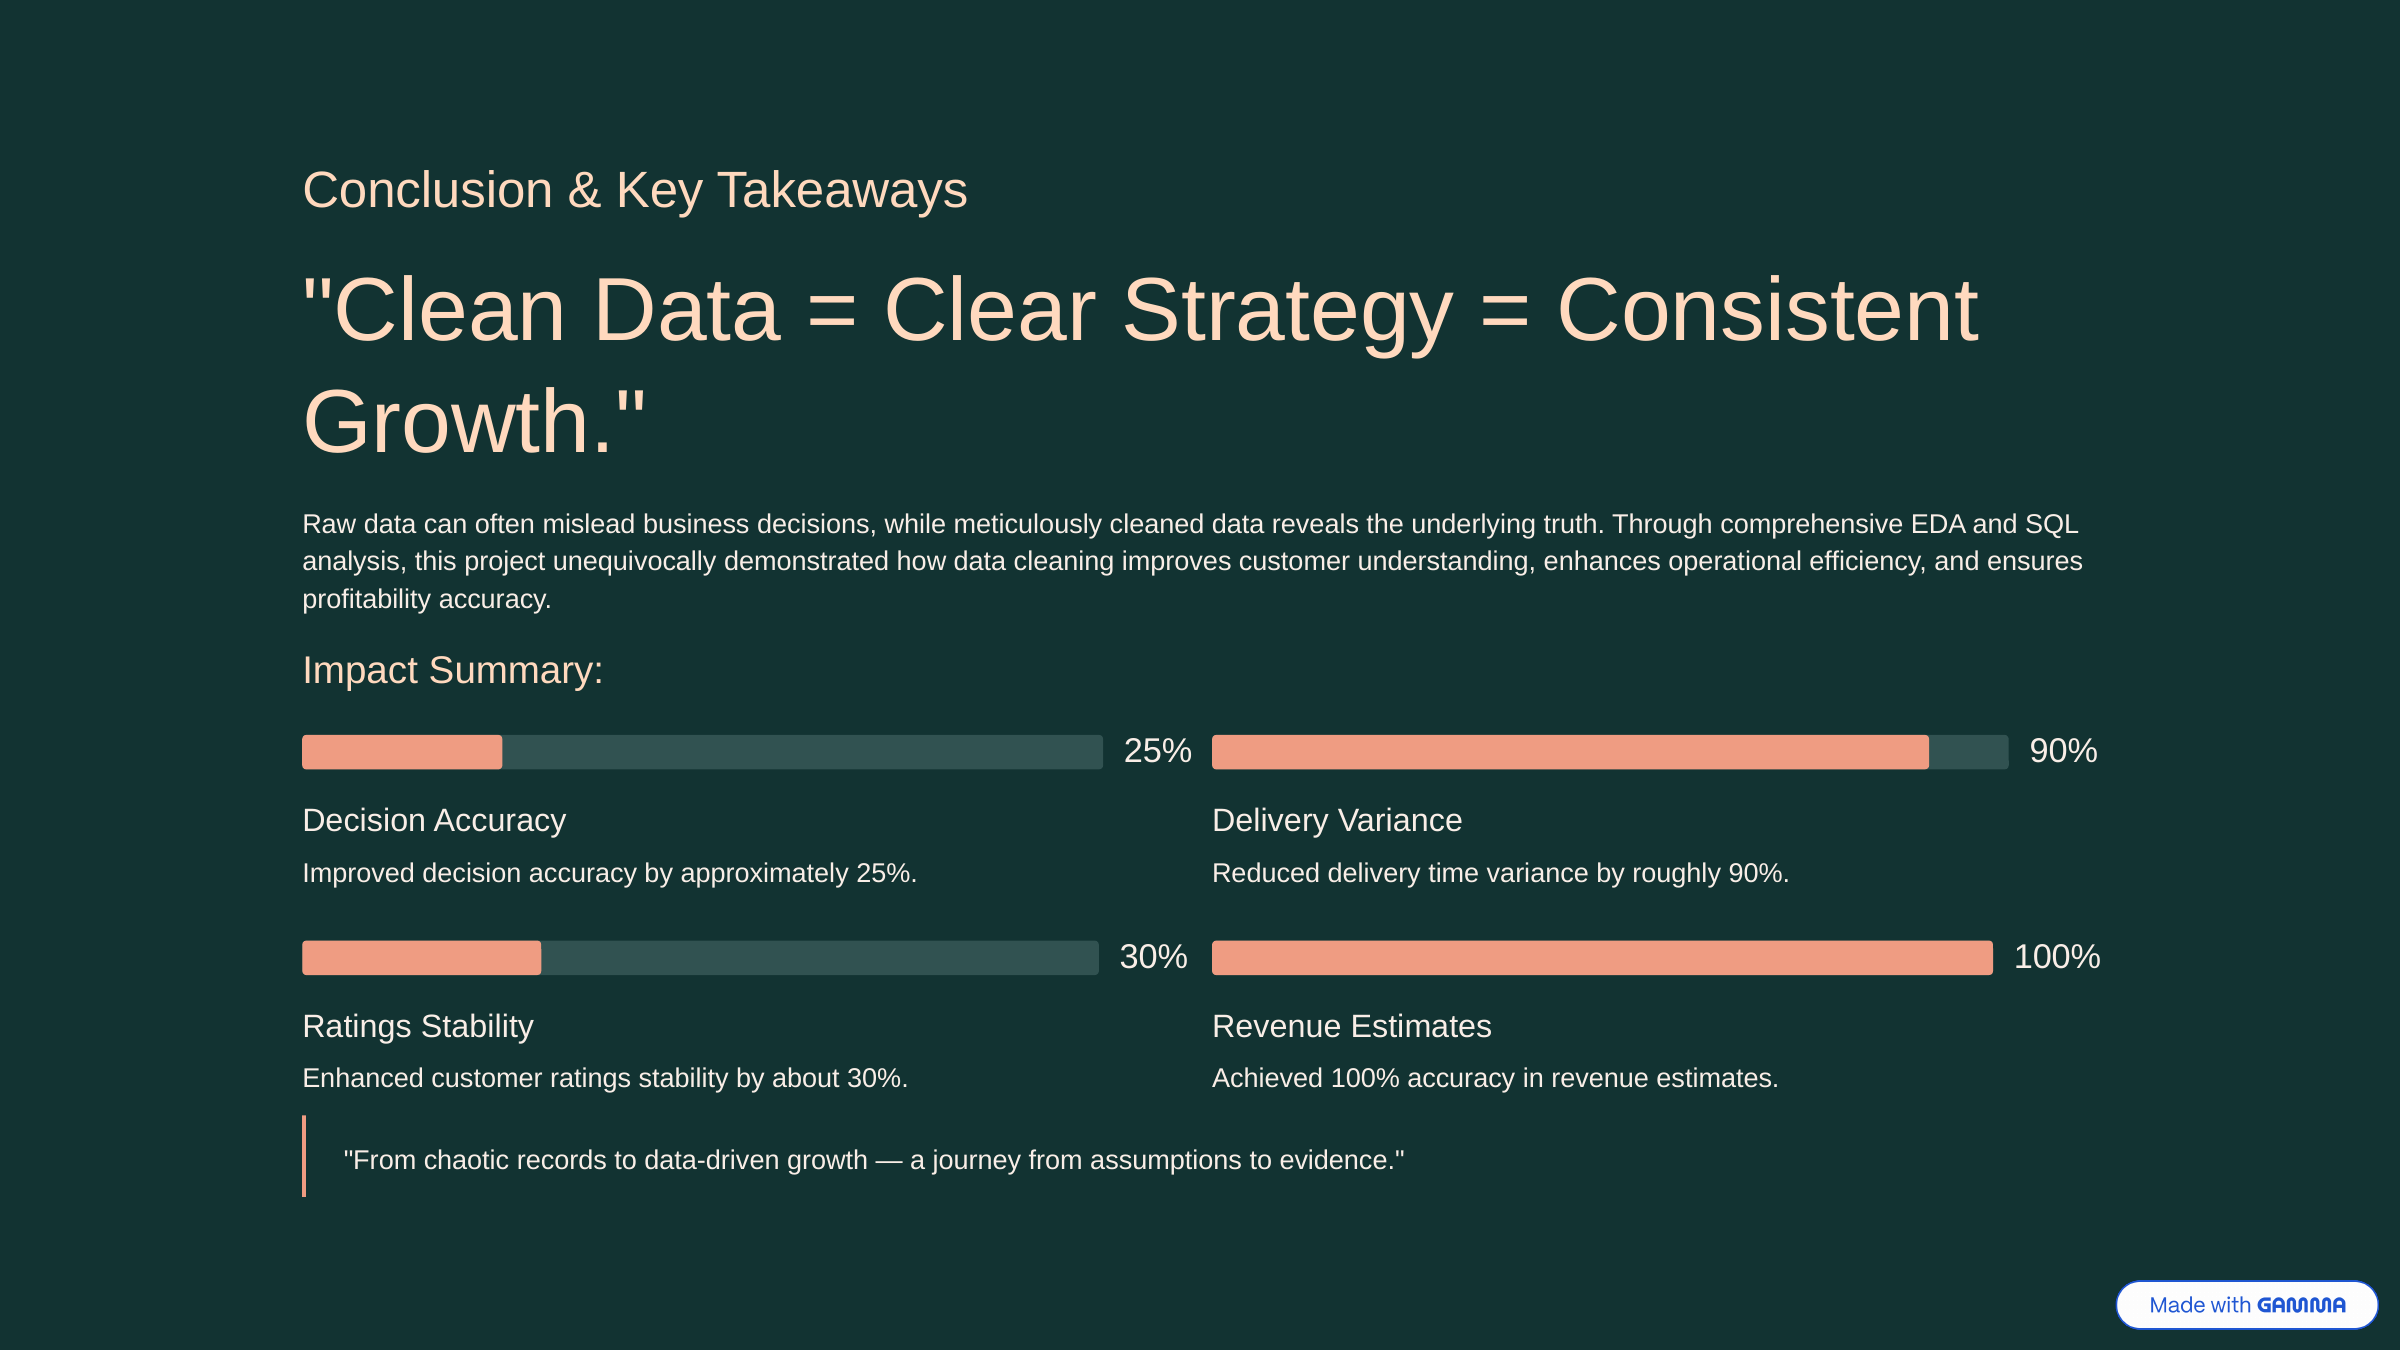

Conclusion & Key Takeaways
"Clean Data = Clear Strategy = Consistent Growth."
Raw data can often mislead business decisions, while meticulously cleaned data reveals the underlying truth. Through comprehensive EDA and SQL analysis, this project unequivocally demonstrated how data cleaning improves customer understanding, enhances operational efficiency, and ensures profitability accuracy.
Impact Summary:

25%

90%
Decision Accuracy
Delivery Variance
Improved decision accuracy by approximately 25%.
Reduced delivery time variance by roughly 90%.

30%

100%
Ratings Stability
Revenue Estimates
Enhanced customer ratings stability by about 30%.
Achieved 100% accuracy in revenue estimates.

"From chaotic records to data-driven growth — a journey from assumptions to evidence."